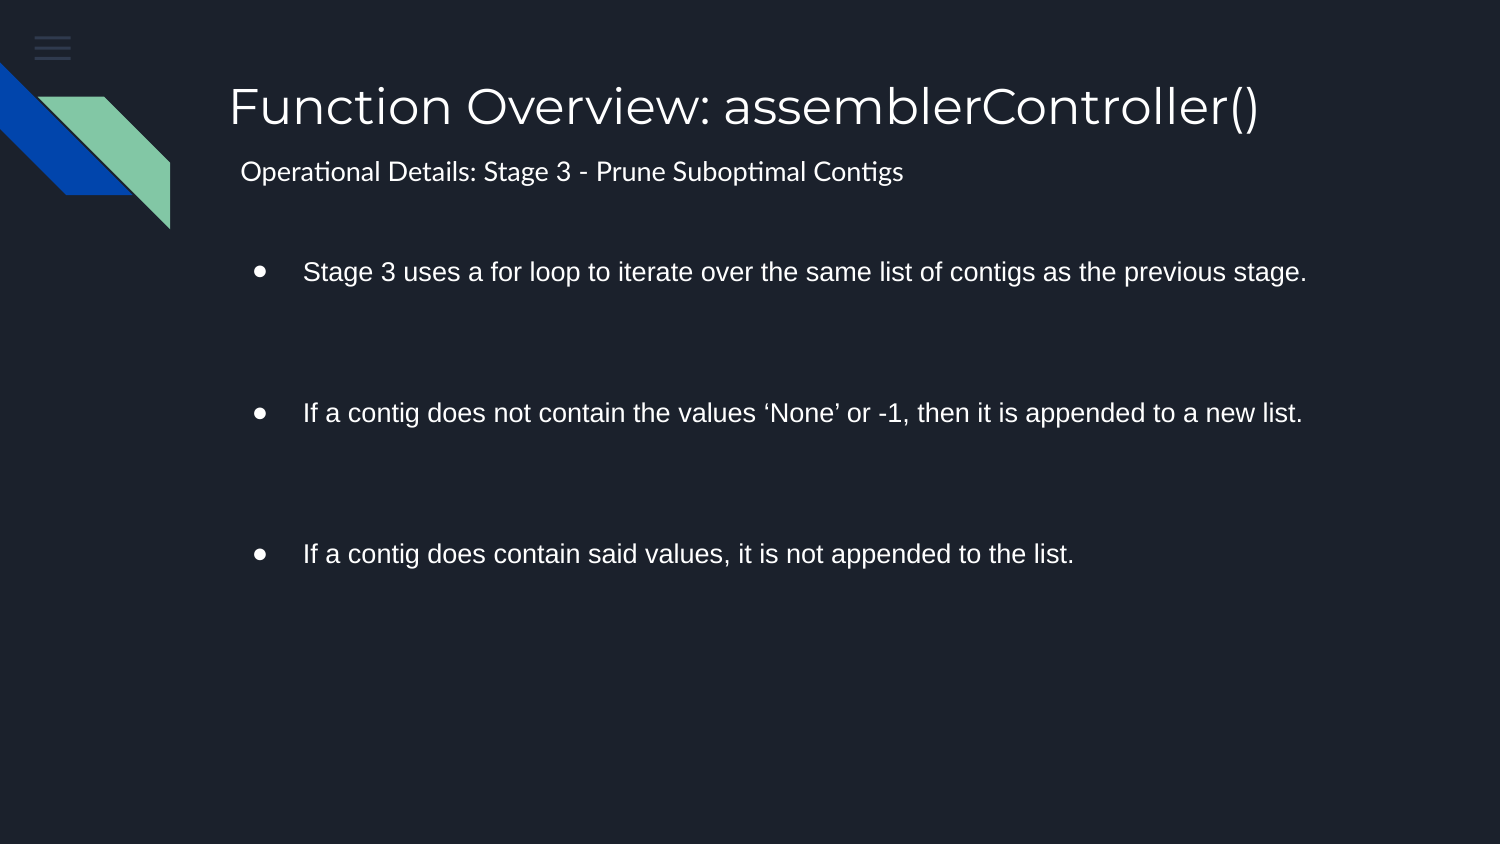

# Function Overview: assemblerController()
Operational Details: Stage 3 - Prune Suboptimal Contigs
Stage 3 uses a for loop to iterate over the same list of contigs as the previous stage.

If a contig does not contain the values ‘None’ or -1, then it is appended to a new list.

If a contig does contain said values, it is not appended to the list.